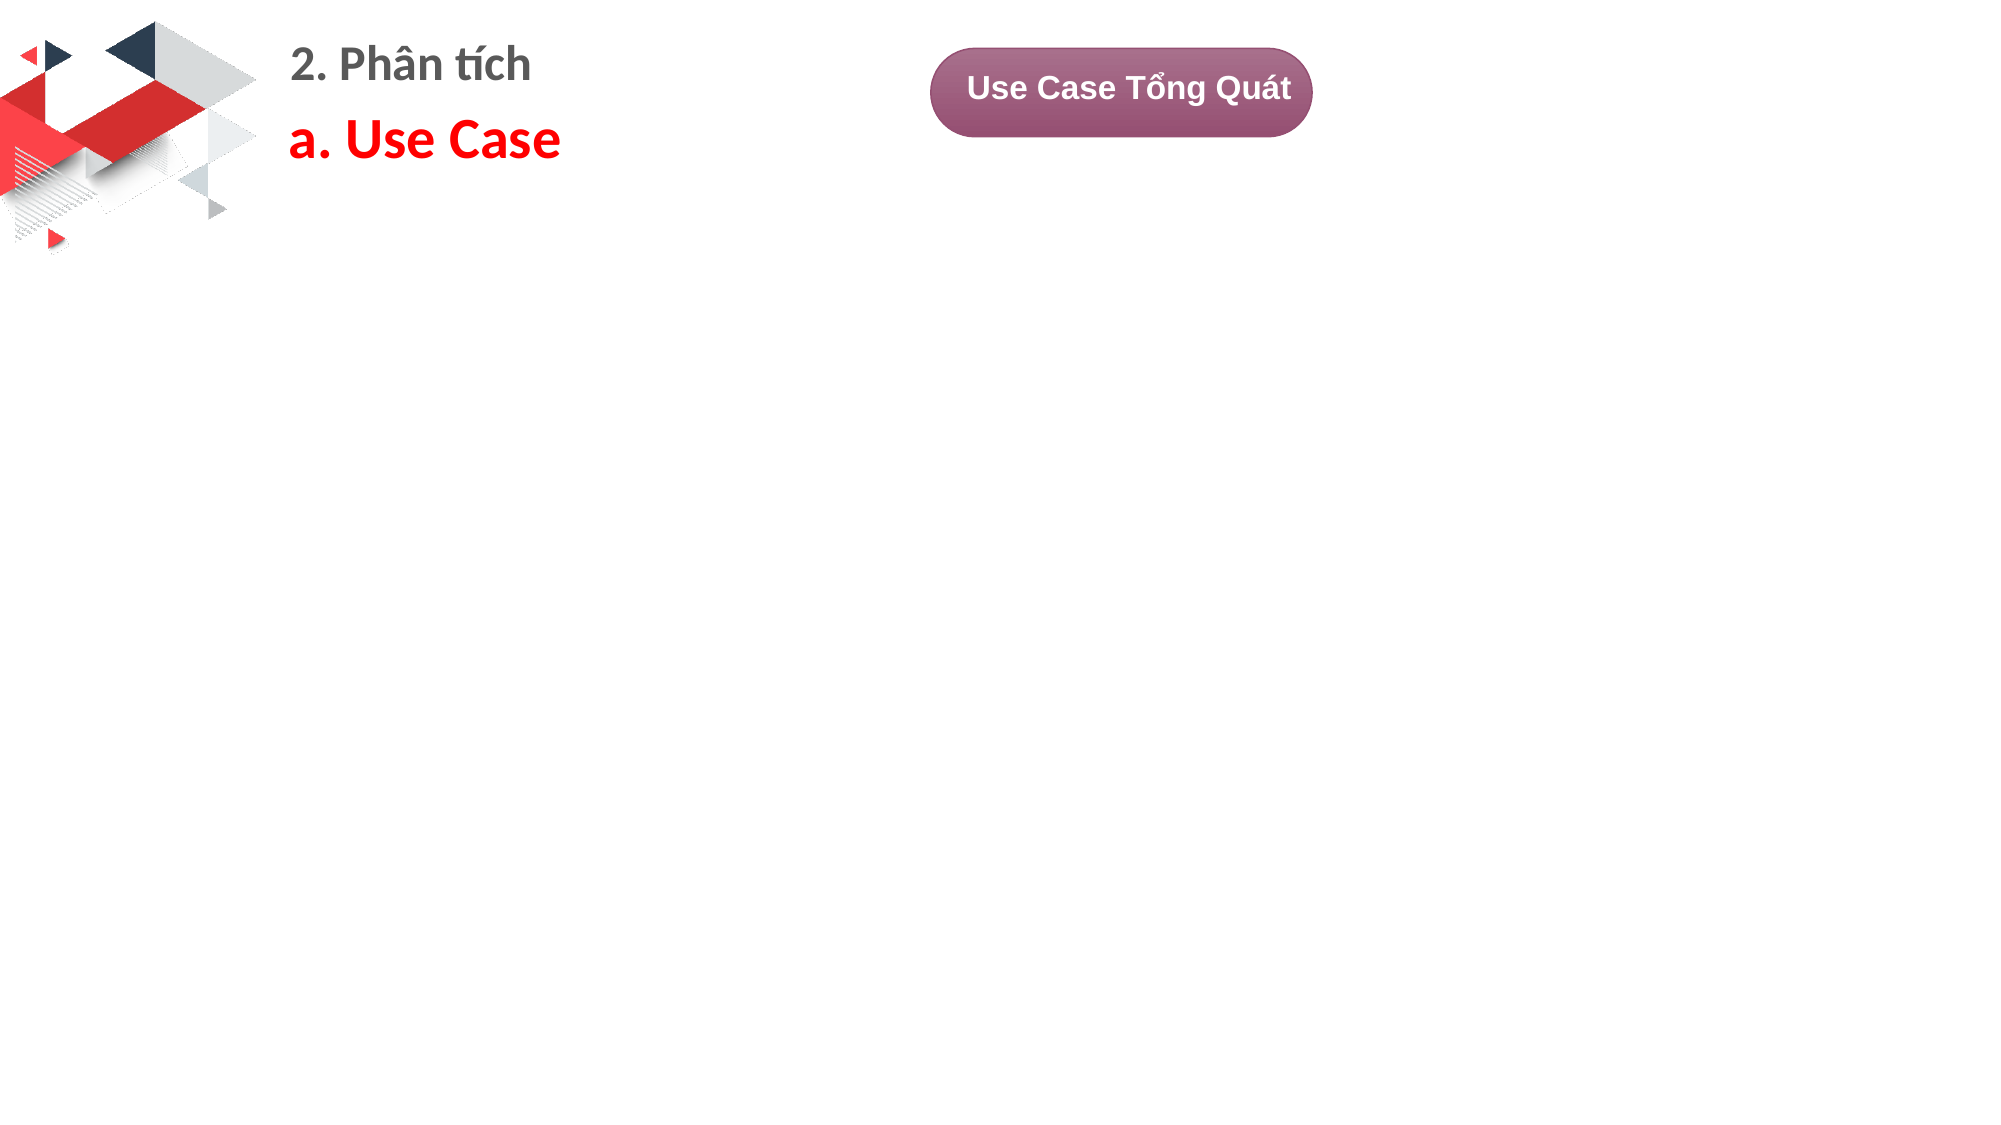

2. Phân tích
a. Use Case

Use Case Tổng Quát